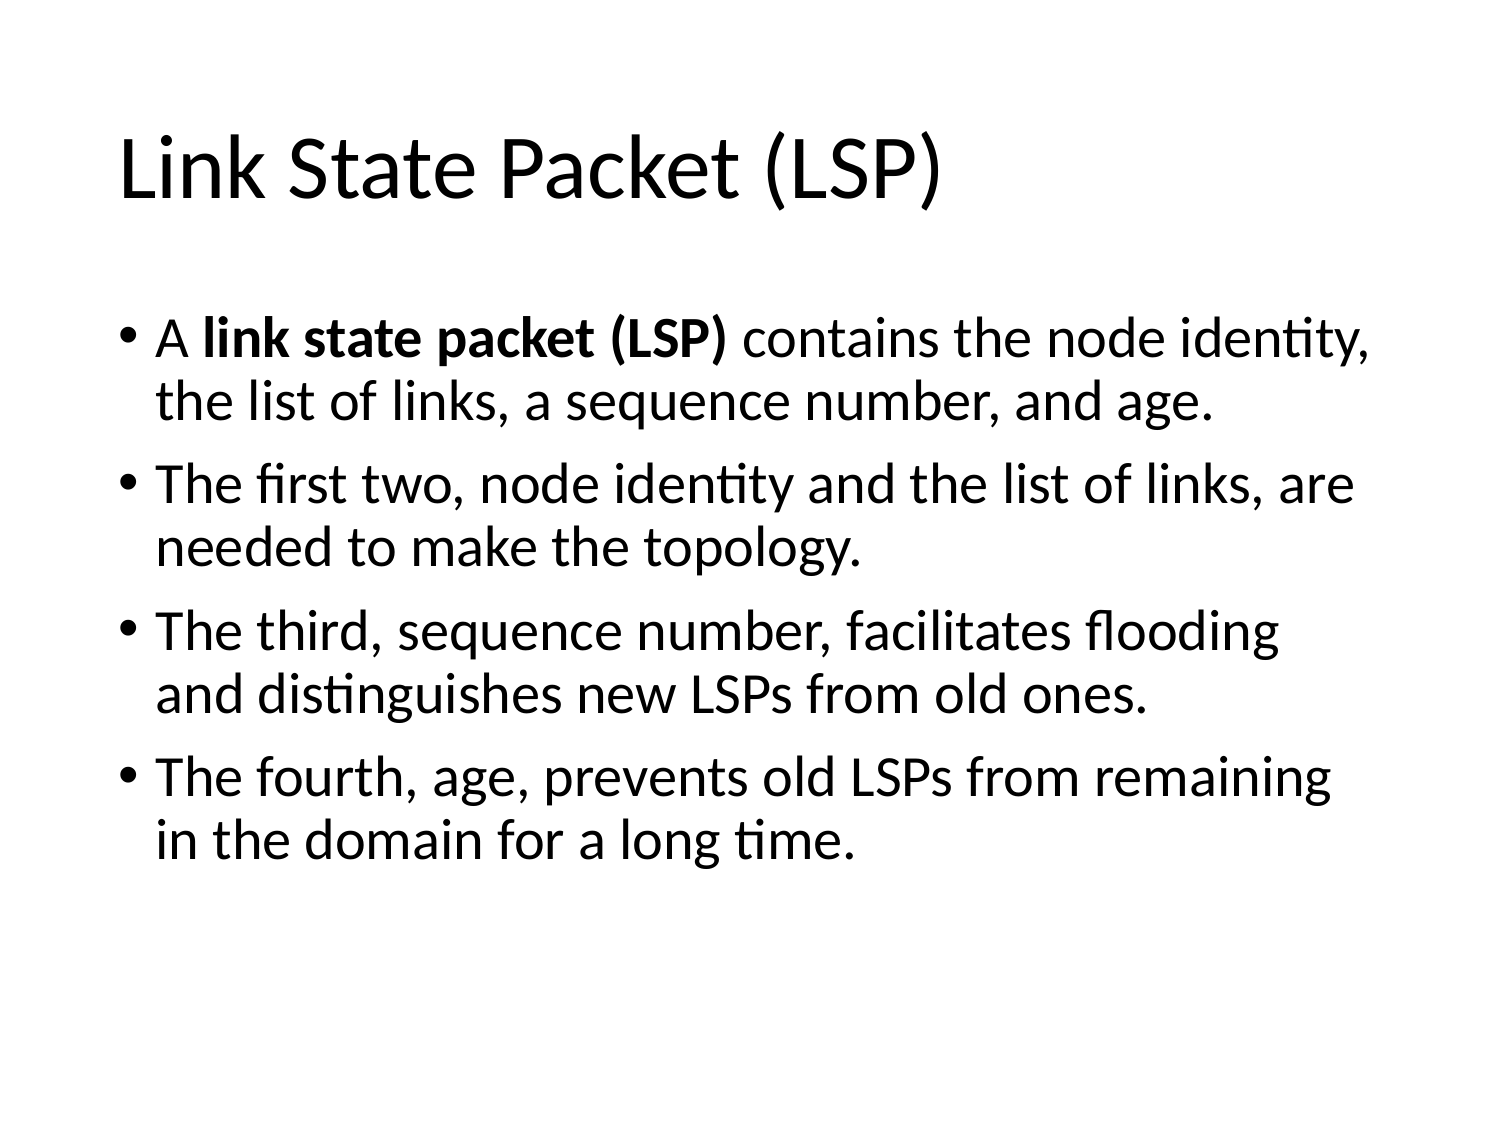

# Link State Packet (LSP)
A link state packet (LSP) contains the node identity, the list of links, a sequence number, and age.
The first two, node identity and the list of links, are needed to make the topology.
The third, sequence number, facilitates flooding and distinguishes new LSPs from old ones.
The fourth, age, prevents old LSPs from remaining in the domain for a long time.